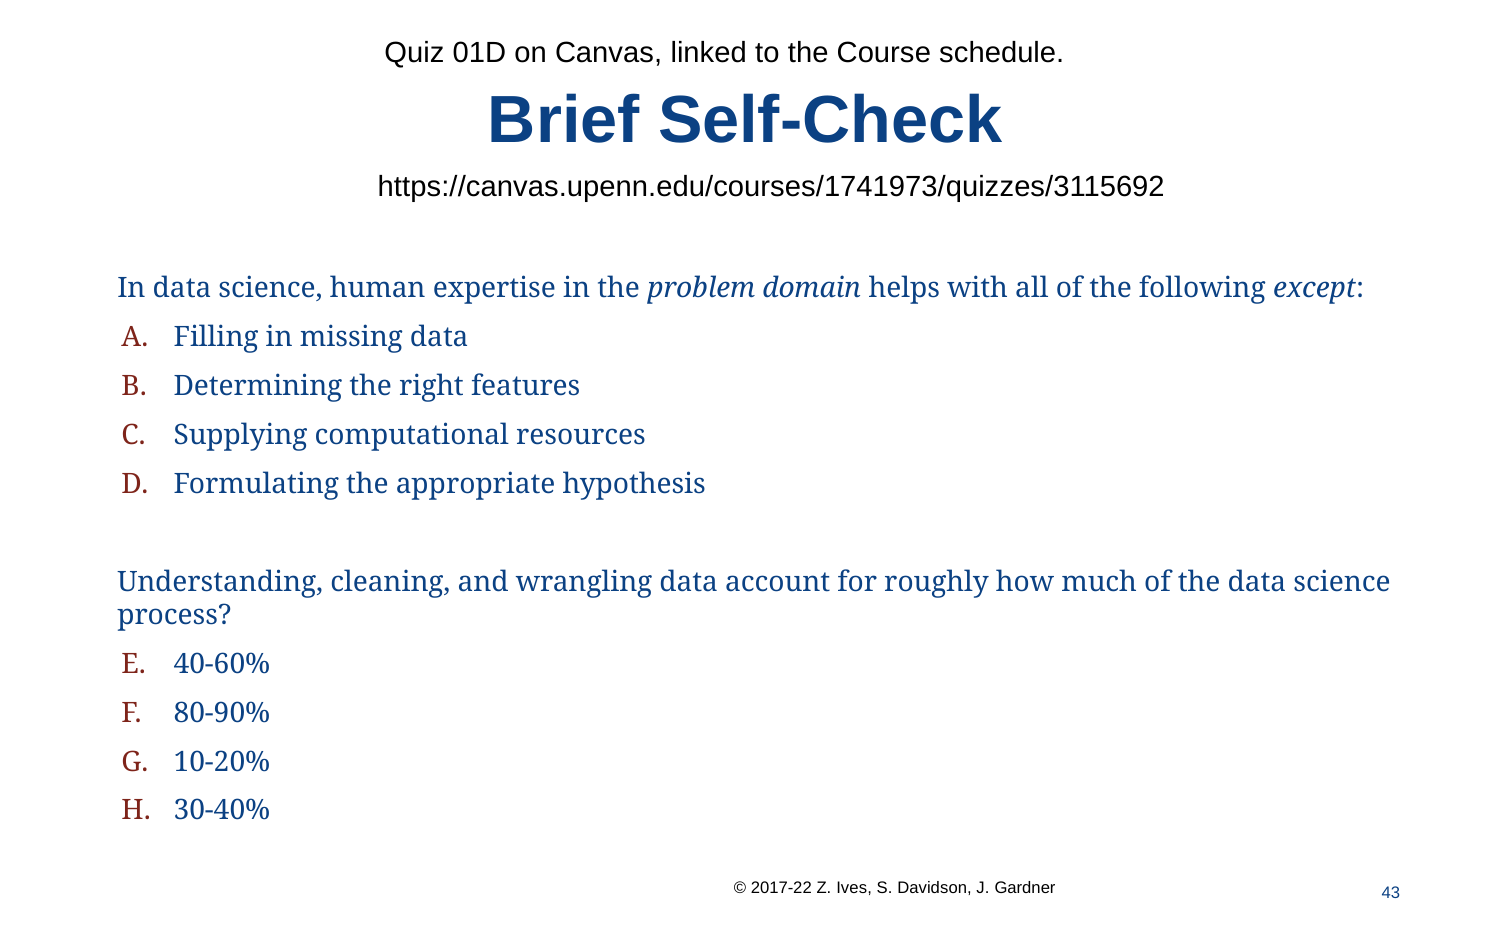

# Brief Self-Check
Quiz 01D on Canvas, linked to the Course schedule.
https://canvas.upenn.edu/courses/1741973/quizzes/3115692
In data science, human expertise in the problem domain helps with all of the following except:
Filling in missing data
Determining the right features
Supplying computational resources
Formulating the appropriate hypothesis

Understanding, cleaning, and wrangling data account for roughly how much of the data science process?
40-60%
80-90%
10-20%
30-40%
43